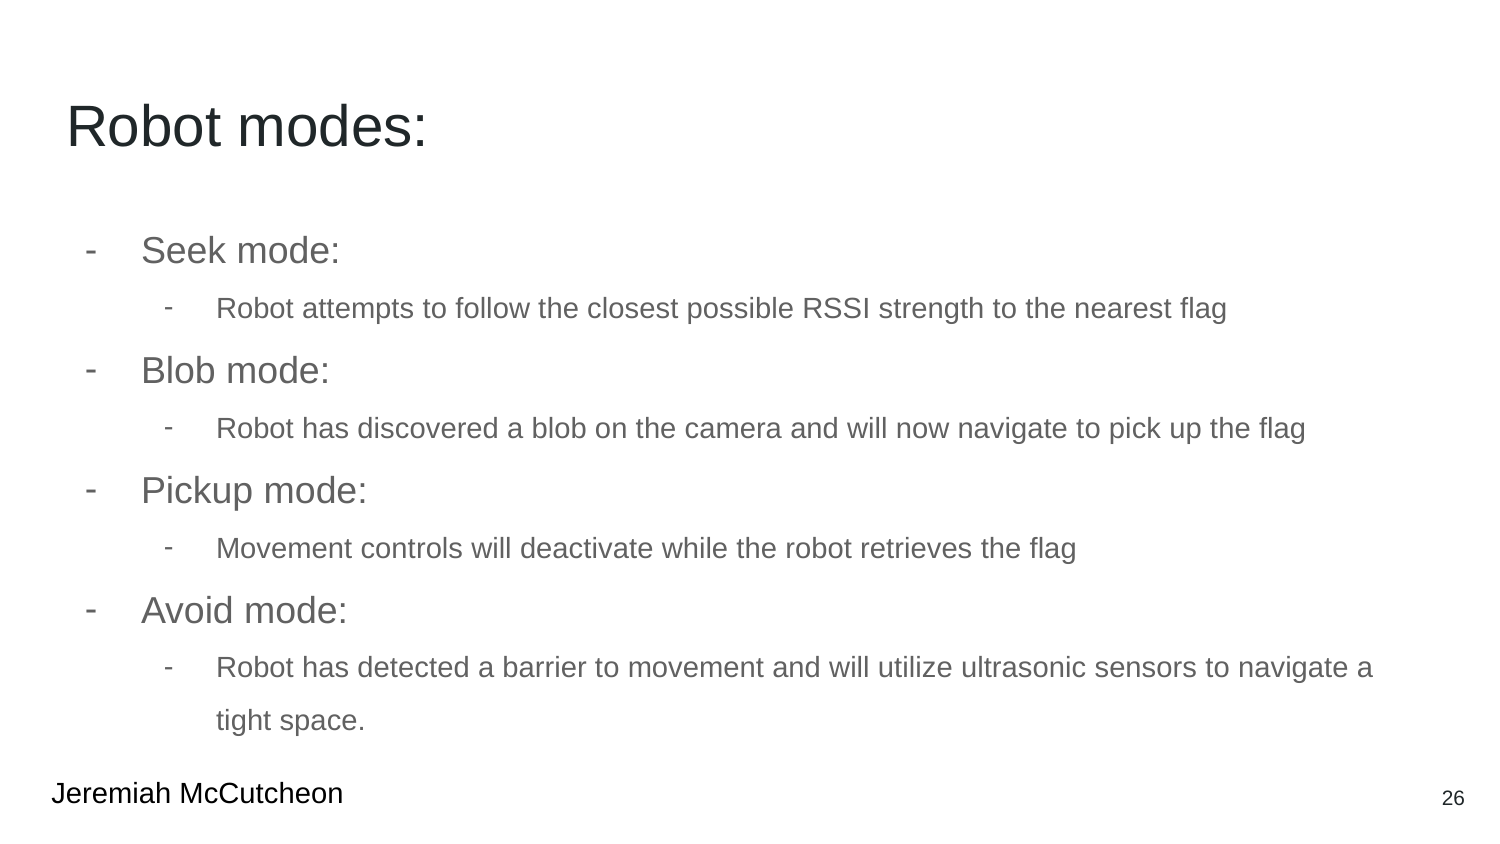

# Robot modes:
Seek mode:
Robot attempts to follow the closest possible RSSI strength to the nearest flag
Blob mode:
Robot has discovered a blob on the camera and will now navigate to pick up the flag
Pickup mode:
Movement controls will deactivate while the robot retrieves the flag
Avoid mode:
Robot has detected a barrier to movement and will utilize ultrasonic sensors to navigate a tight space.
Jeremiah McCutcheon
26